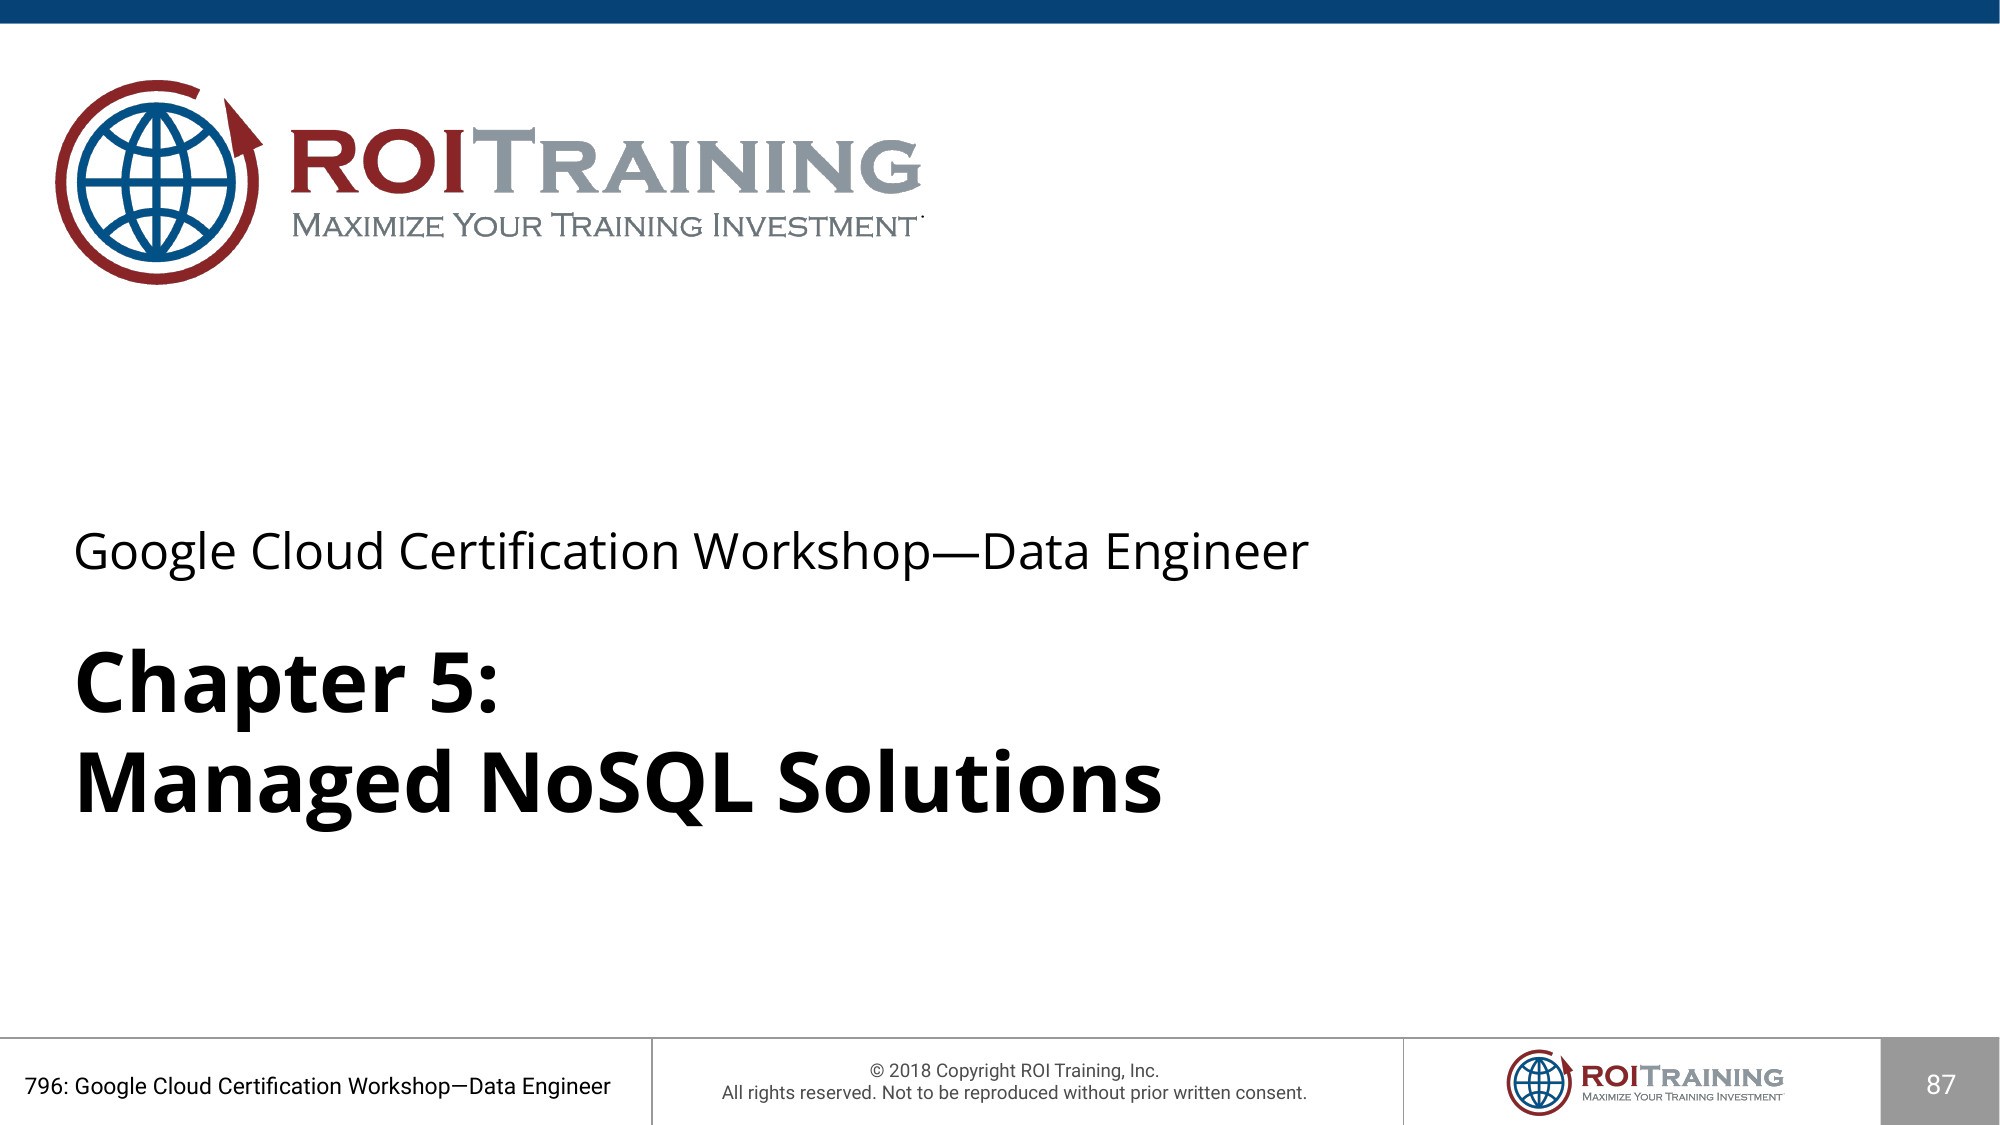

Google Cloud Certification Workshop—Data Engineer
Chapter 5:
Managed NoSQL Solutions